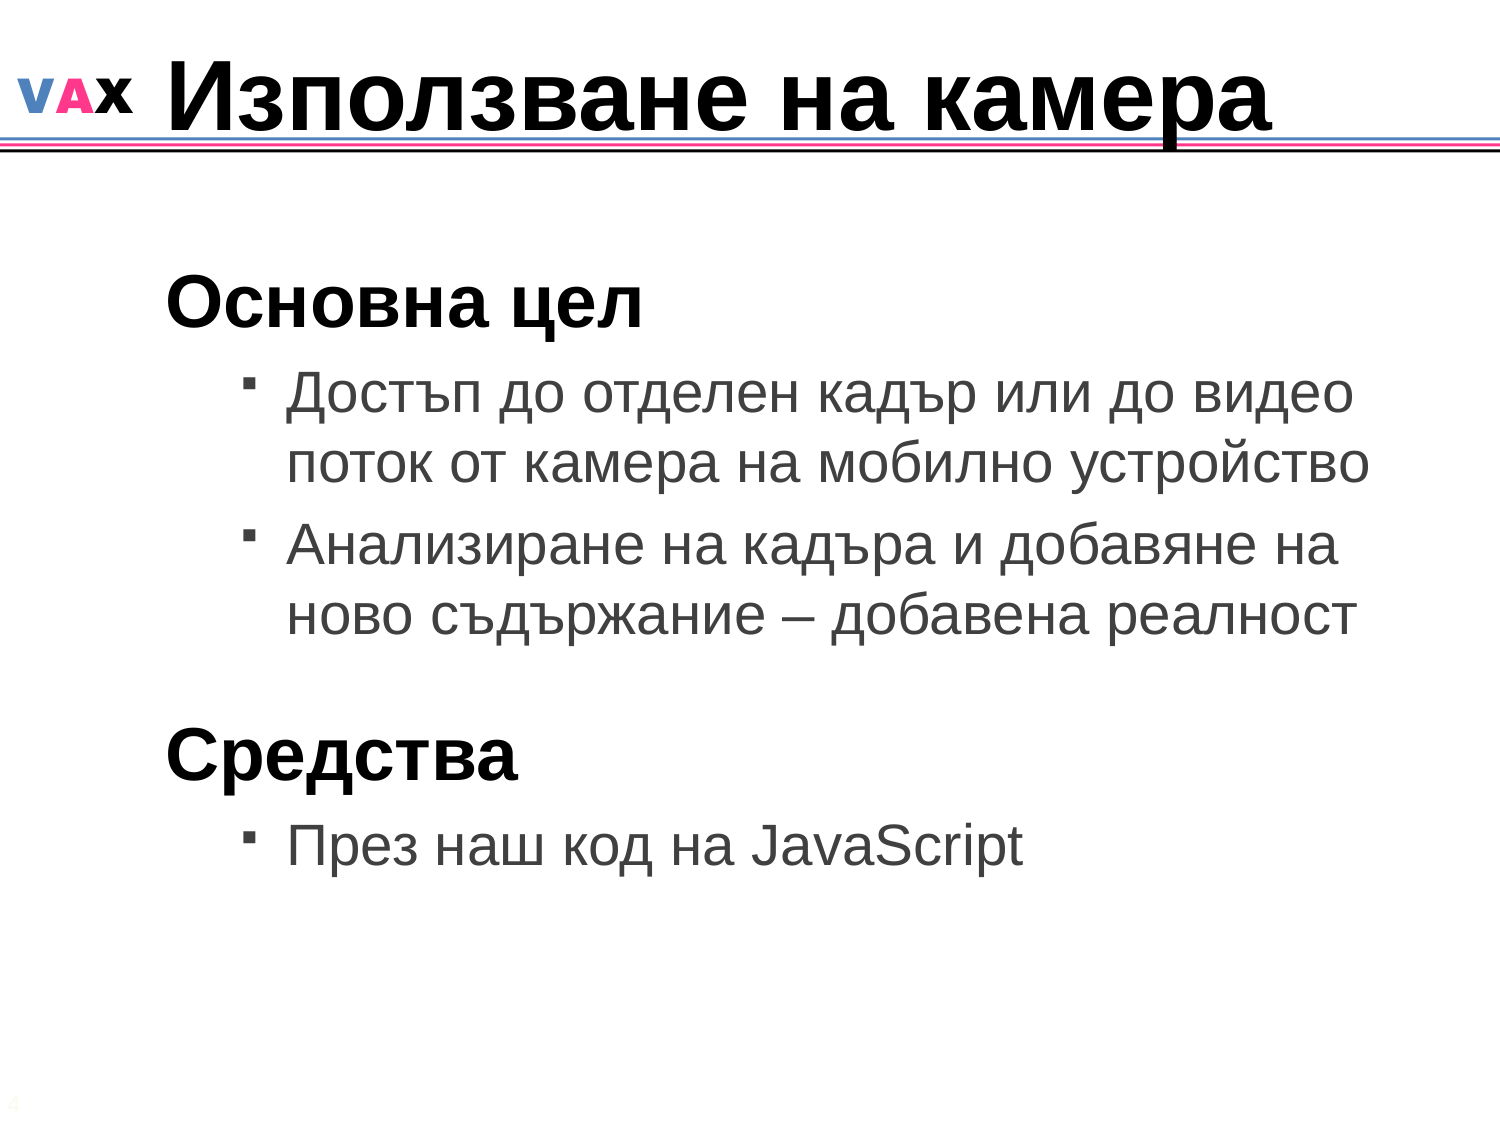

# Използване на камера
Основна цел
Достъп до отделен кадър или до видео поток от камера на мобилно устройство
Анализиране на кадъра и добавяне на ново съдържание – добавена реалност
Средства
През наш код на JavaScript